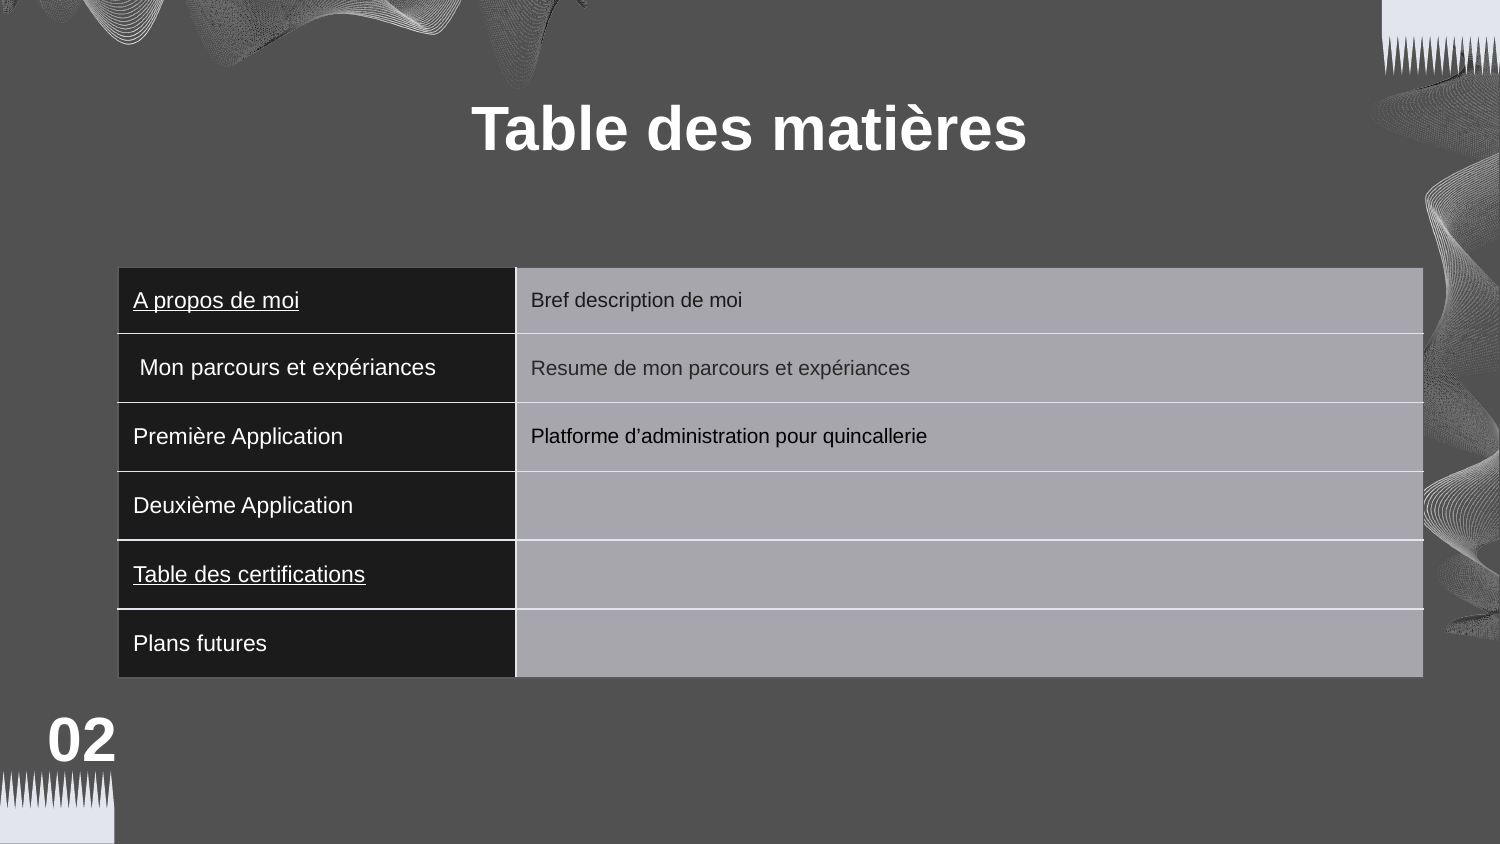

# Table des matières
| A propos de moi | Bref description de moi |
| --- | --- |
| Mon parcours et expériances | Resume de mon parcours et expériances |
| Première Application | Platforme d’administration pour quincallerie |
| Deuxième Application |  |
| Table des certifications |  |
| Plans futures |  |

02